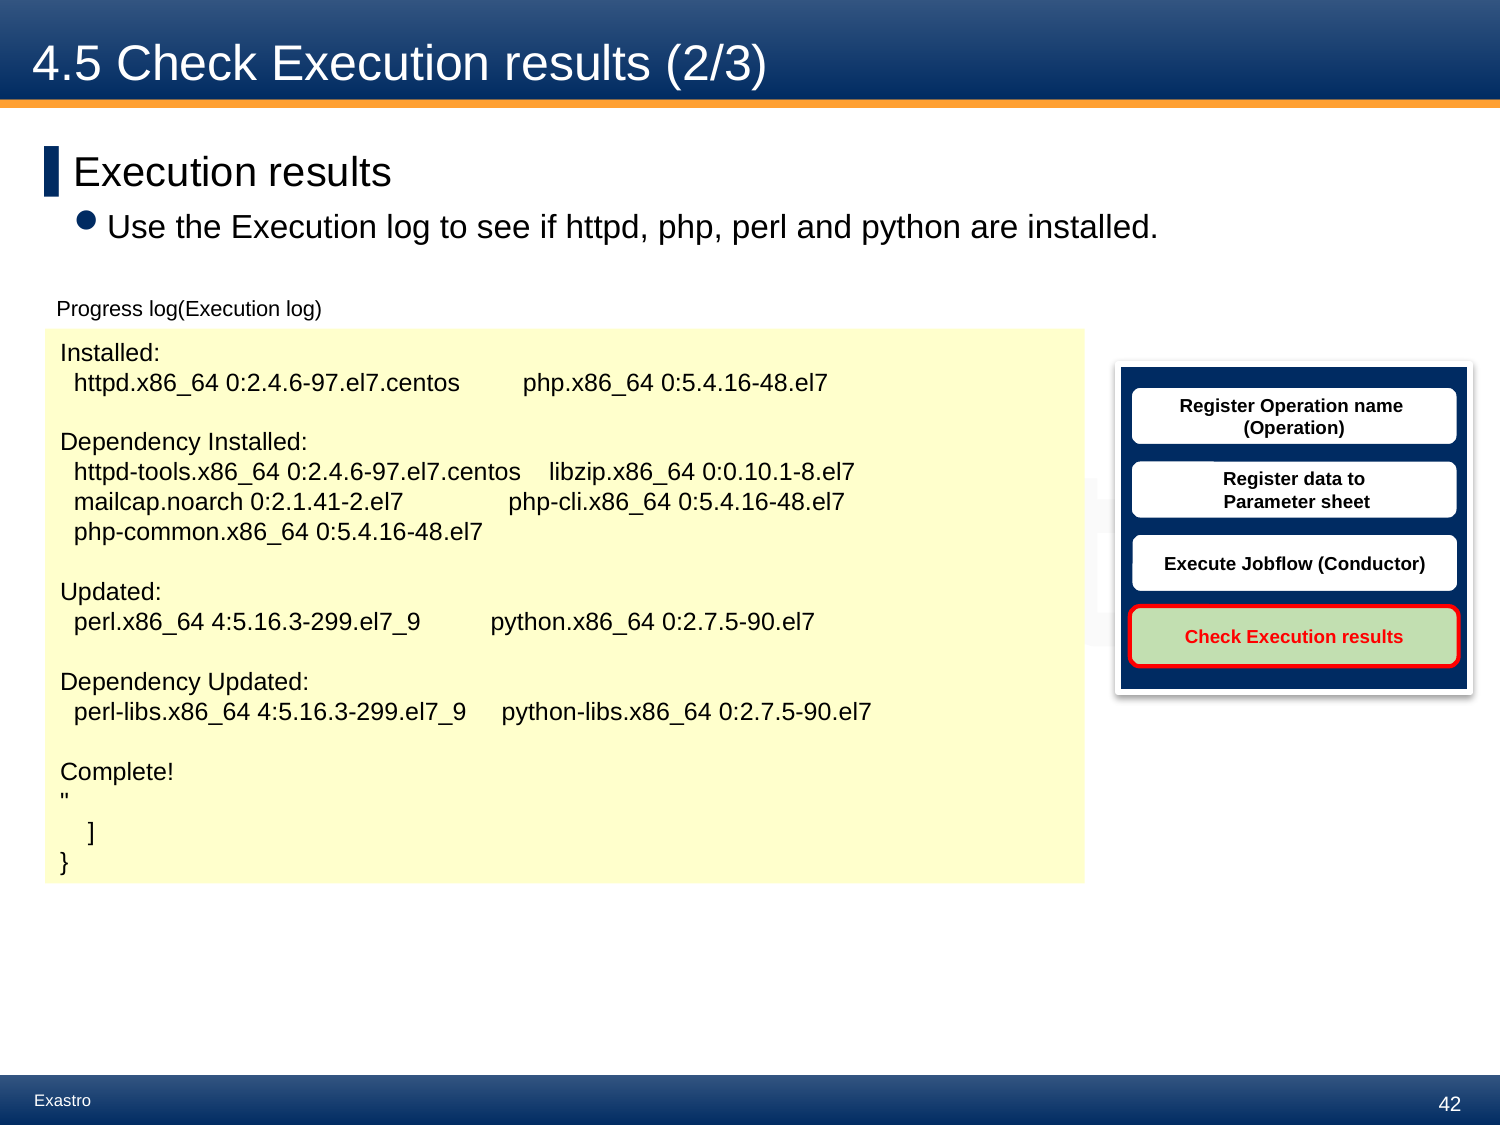

# 4.5 Check Execution results (2/3)
Execution results
Use the Execution log to see if httpd, php, perl and python are installed.
Progress log(Execution log)
Installed:
  httpd.x86_64 0:2.4.6-97.el7.centos         php.x86_64 0:5.4.16-48.el7

Dependency Installed:
  httpd-tools.x86_64 0:2.4.6-97.el7.centos    libzip.x86_64 0:0.10.1-8.el7
  mailcap.noarch 0:2.1.41-2.el7               php-cli.x86_64 0:5.4.16-48.el7
  php-common.x86_64 0:5.4.16-48.el7

Updated:
  perl.x86_64 4:5.16.3-299.el7_9          python.x86_64 0:2.7.5-90.el7

Dependency Updated:
  perl-libs.x86_64 4:5.16.3-299.el7_9     python-libs.x86_64 0:2.7.5-90.el7

Complete!
"
    ]
}

Register Operation name
(Operation)
Register data to
 Parameter sheet
Execute Jobflow (Conductor)
Check Execution results